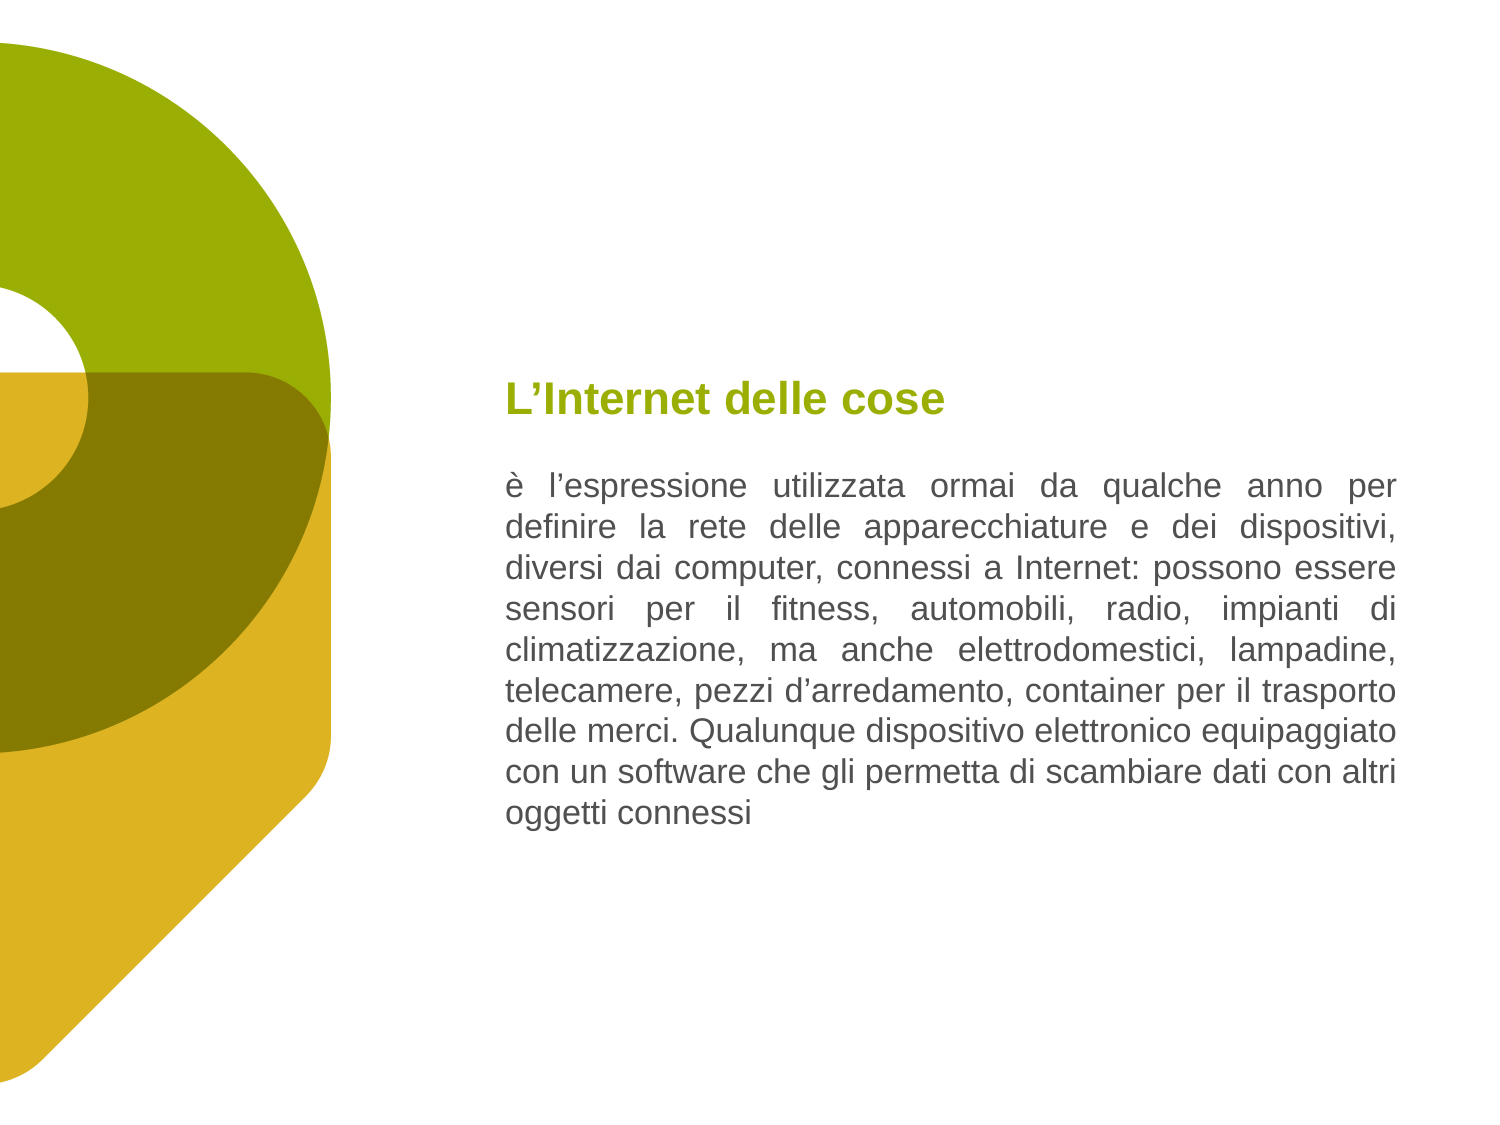

# L’Internet delle cose
è l’espressione utilizzata ormai da qualche anno per definire la rete delle apparecchiature e dei dispositivi, diversi dai computer, connessi a Internet: possono essere sensori per il fitness, automobili, radio, impianti di climatizzazione, ma anche elettrodomestici, lampadine, telecamere, pezzi d’arredamento, container per il trasporto delle merci. Qualunque dispositivo elettronico equipaggiato con un software che gli permetta di scambiare dati con altri oggetti connessi